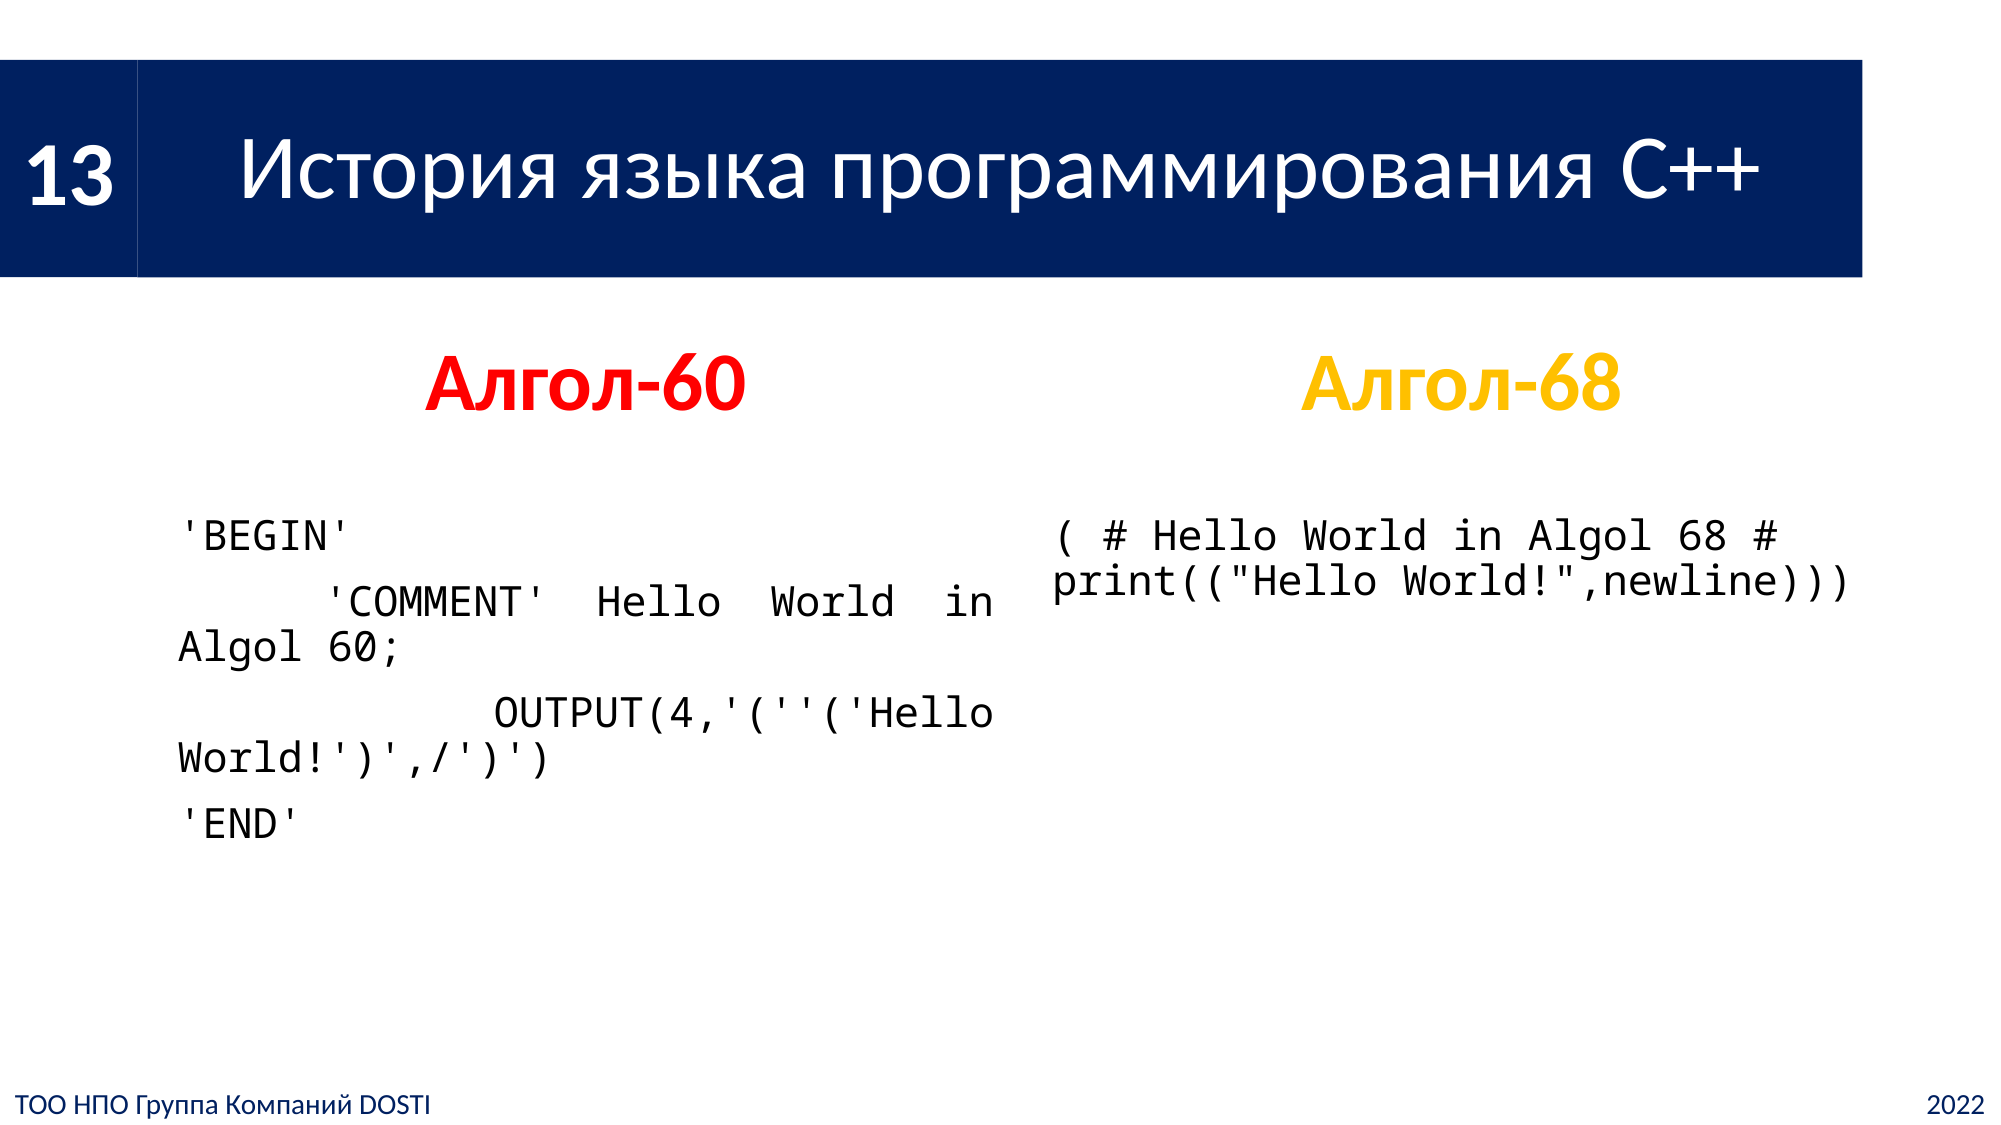

13
# История языка программирования C++
Алгол-60
Алгол-68

'BEGIN'
   'COMMENT' Hello World in Algol 60;
    OUTPUT(4,'(''('Hello World!')',/')')
'END'

( # Hello World in Algol 68 # print(("Hello World!",newline)))
ТОО НПО Группа Компаний DOSTI
2022